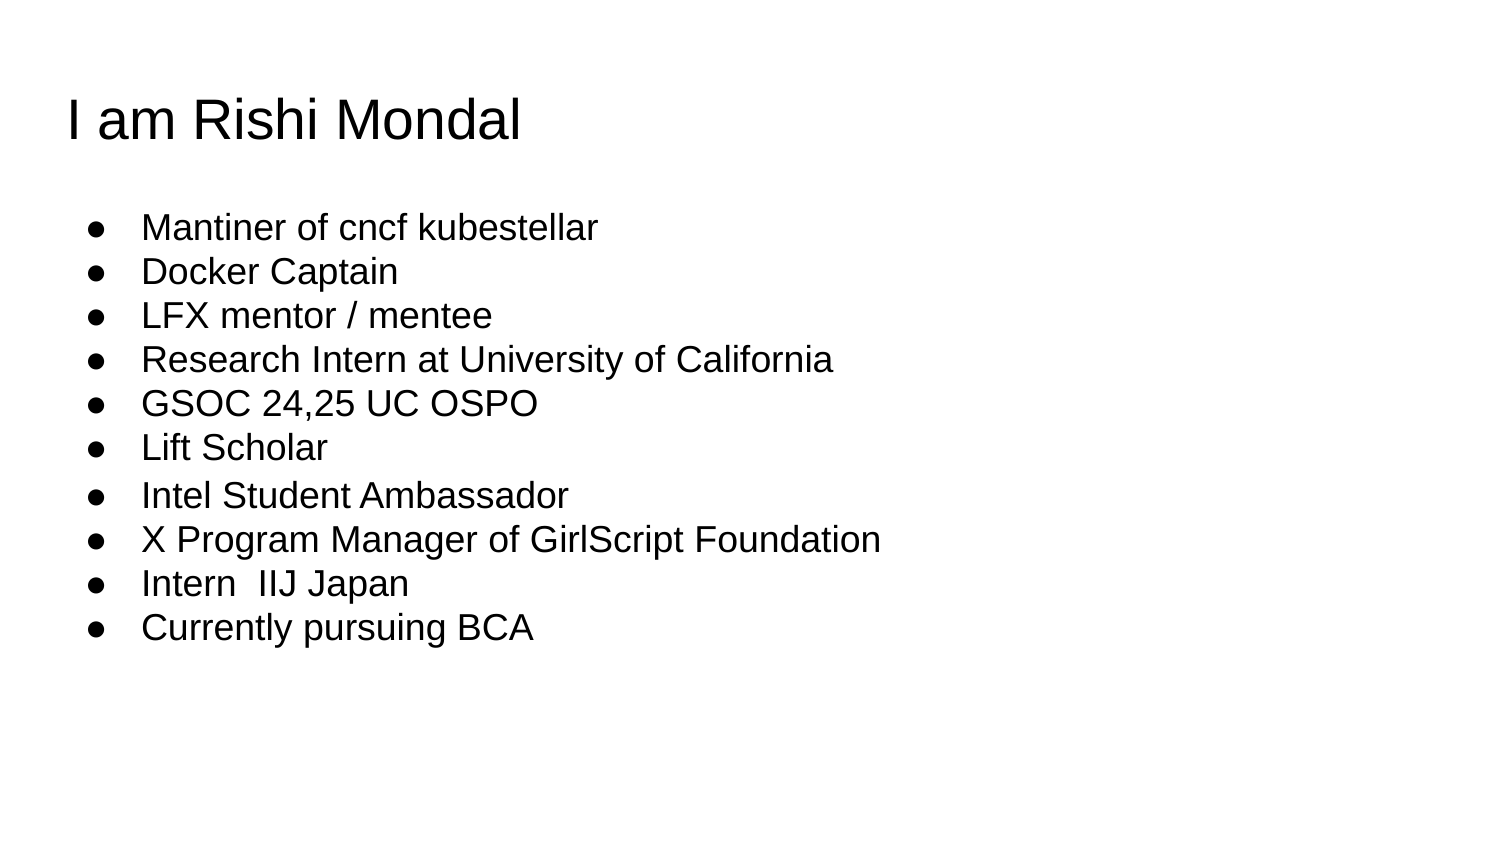

# I am Rishi Mondal
Mantiner of cncf kubestellar
Docker Captain
LFX mentor / mentee
Research Intern at University of California
GSOC 24,25 UC OSPO
Lift Scholar
Intel Student Ambassador
X Program Manager of GirlScript Foundation
Intern  IIJ Japan
Currently pursuing BCA